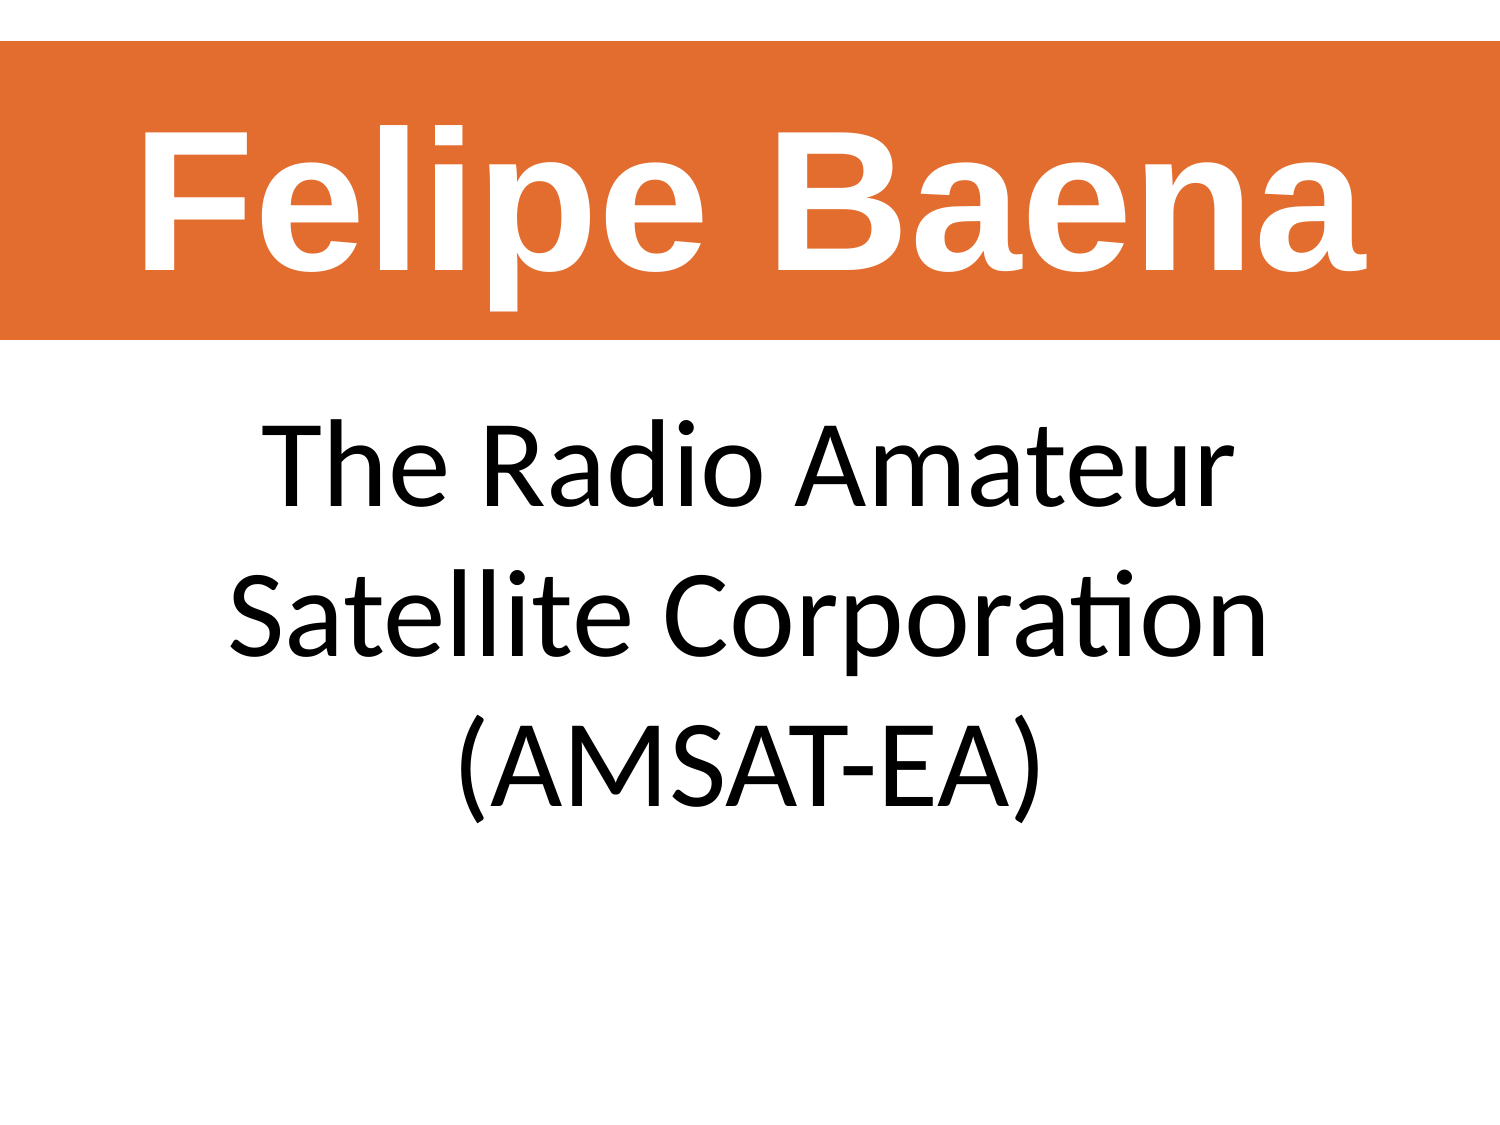

Felipe Baena
The Radio Amateur Satellite Corporation
(AMSAT-EA)